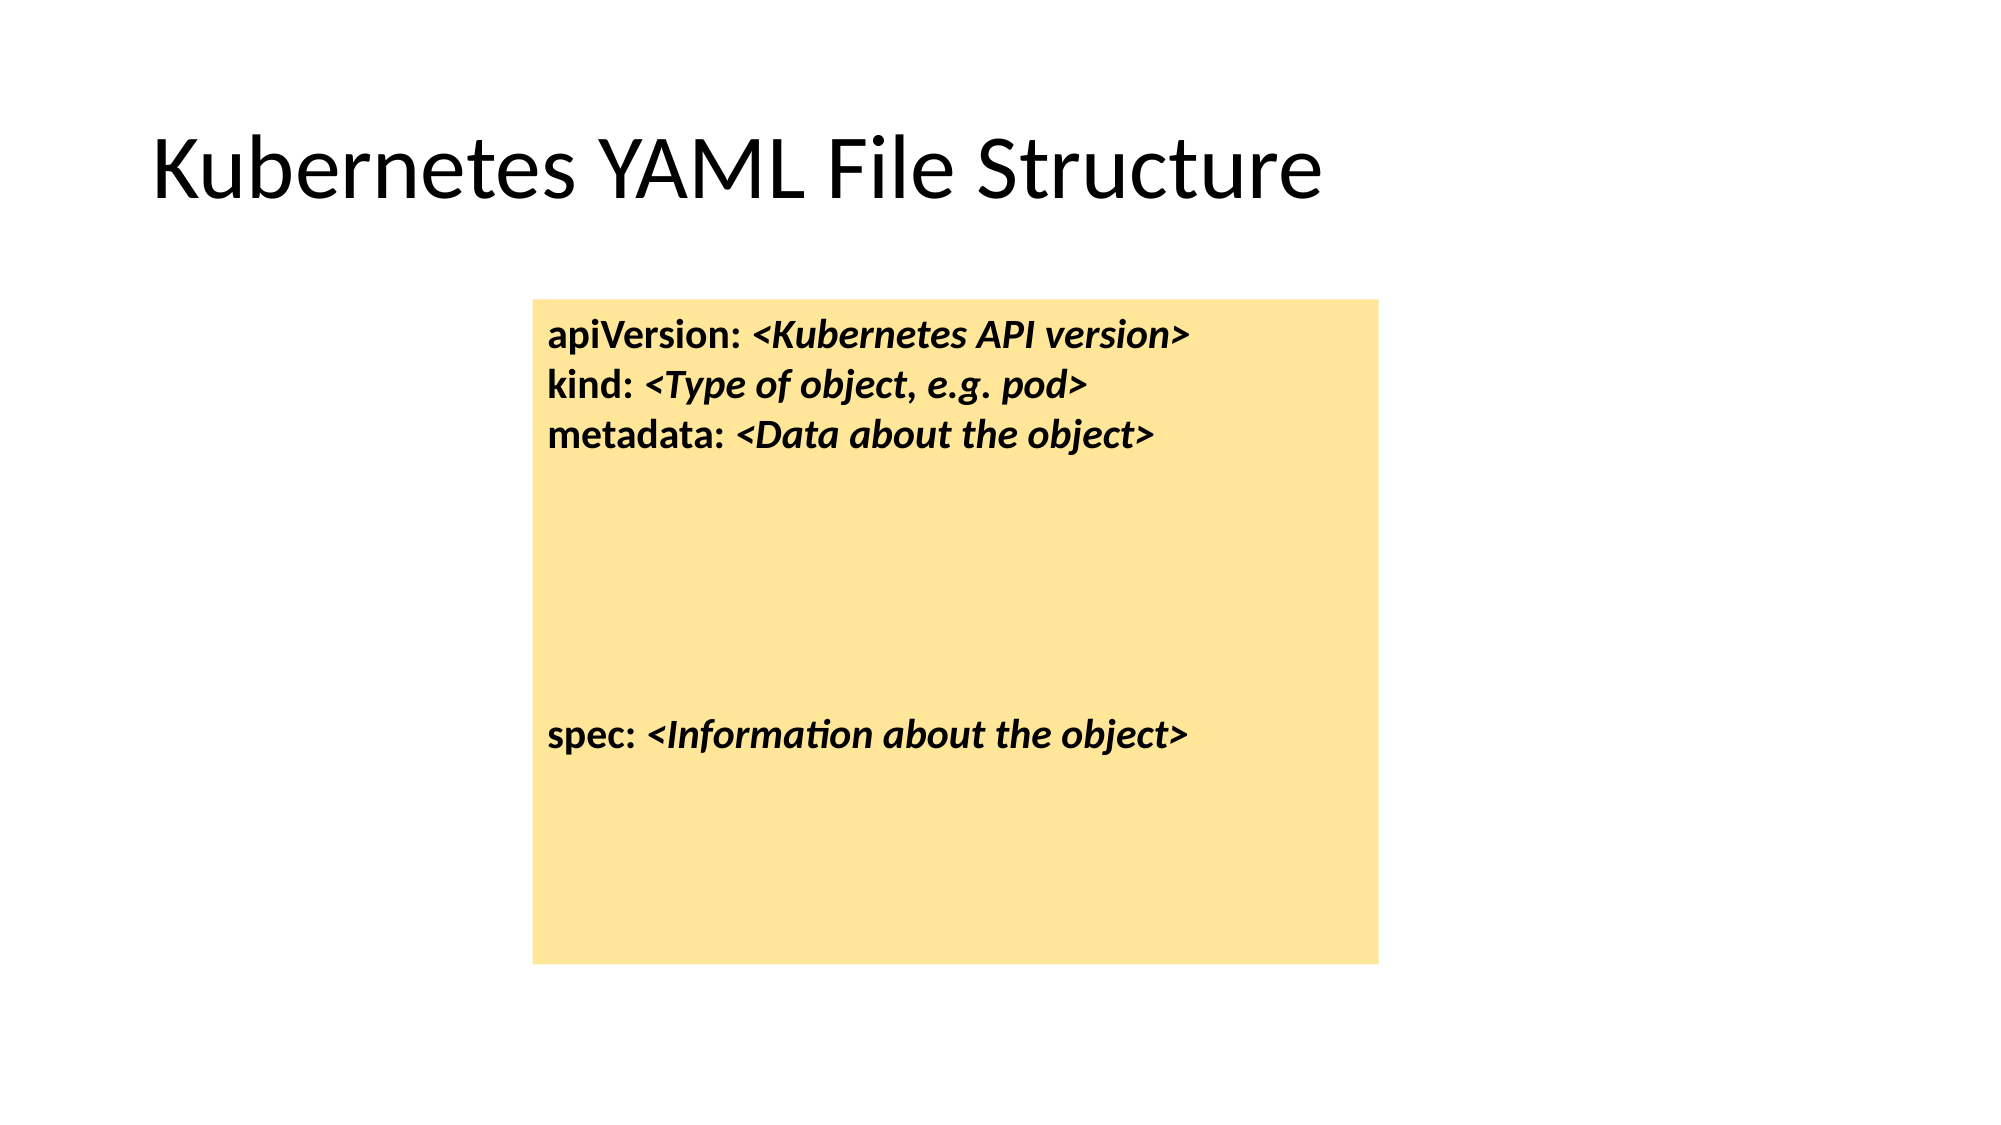

# Kubernetes YAML File Structure

apiVersion: <Kubernetes API version>
kind: <Type of object, e.g. pod>
metadata: <Data about the object>

spec: <Information about the object>